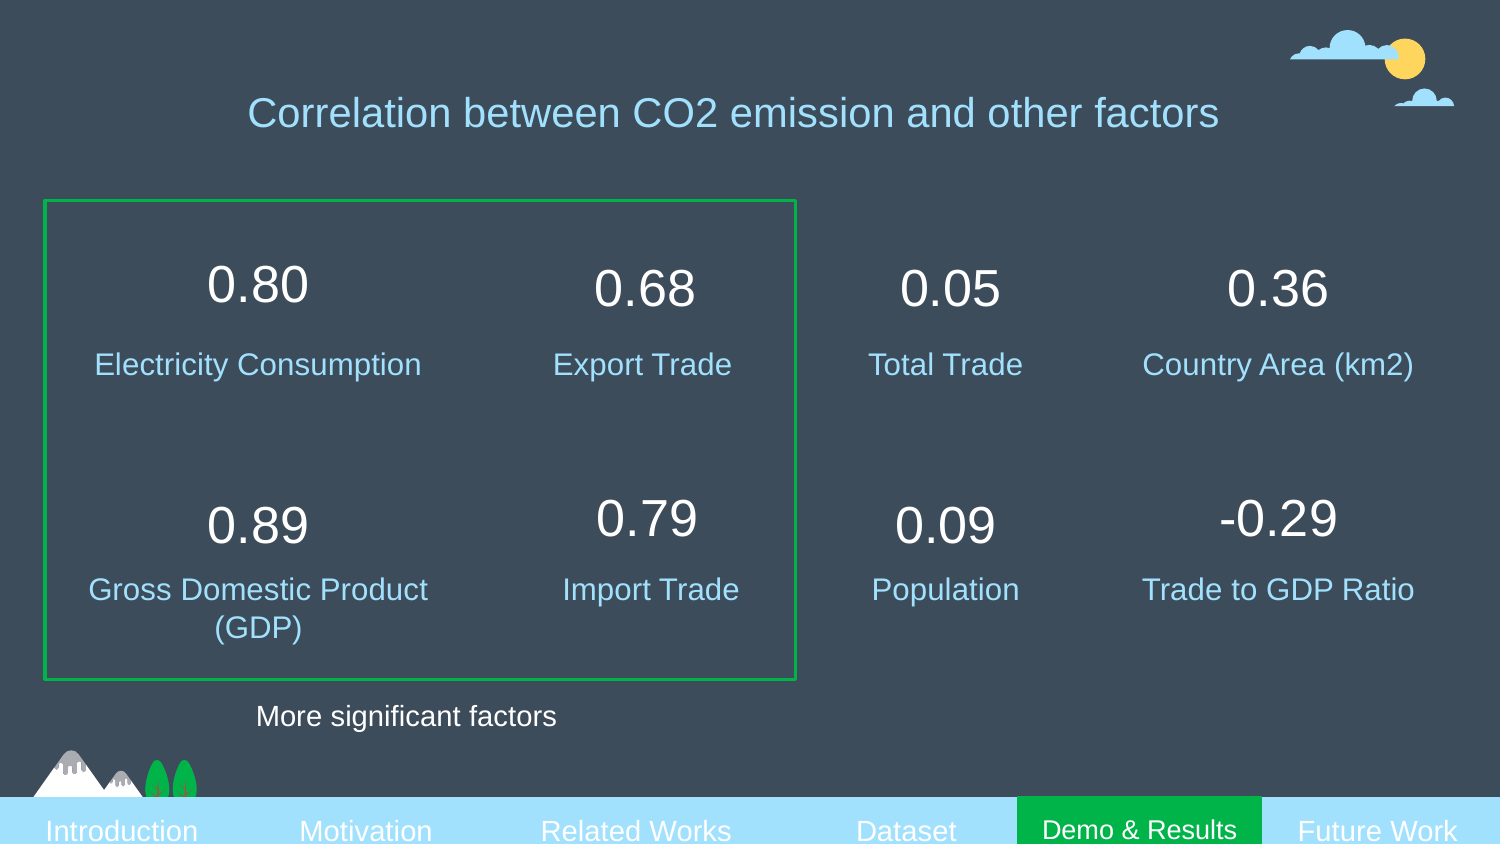

# Correlation between CO2 emission and other factors

0.80
0.68
0.05
0.36
Electricity Consumption
Export Trade
Total Trade
Country Area (km2)
0.79
-0.29
0.89
0.09
Gross Domestic Product
(GDP)
Import Trade
Population
Trade to GDP Ratio
More significant factors
Introduction
Dataset

Demo & Results
Future Work

Motivation
Related Works